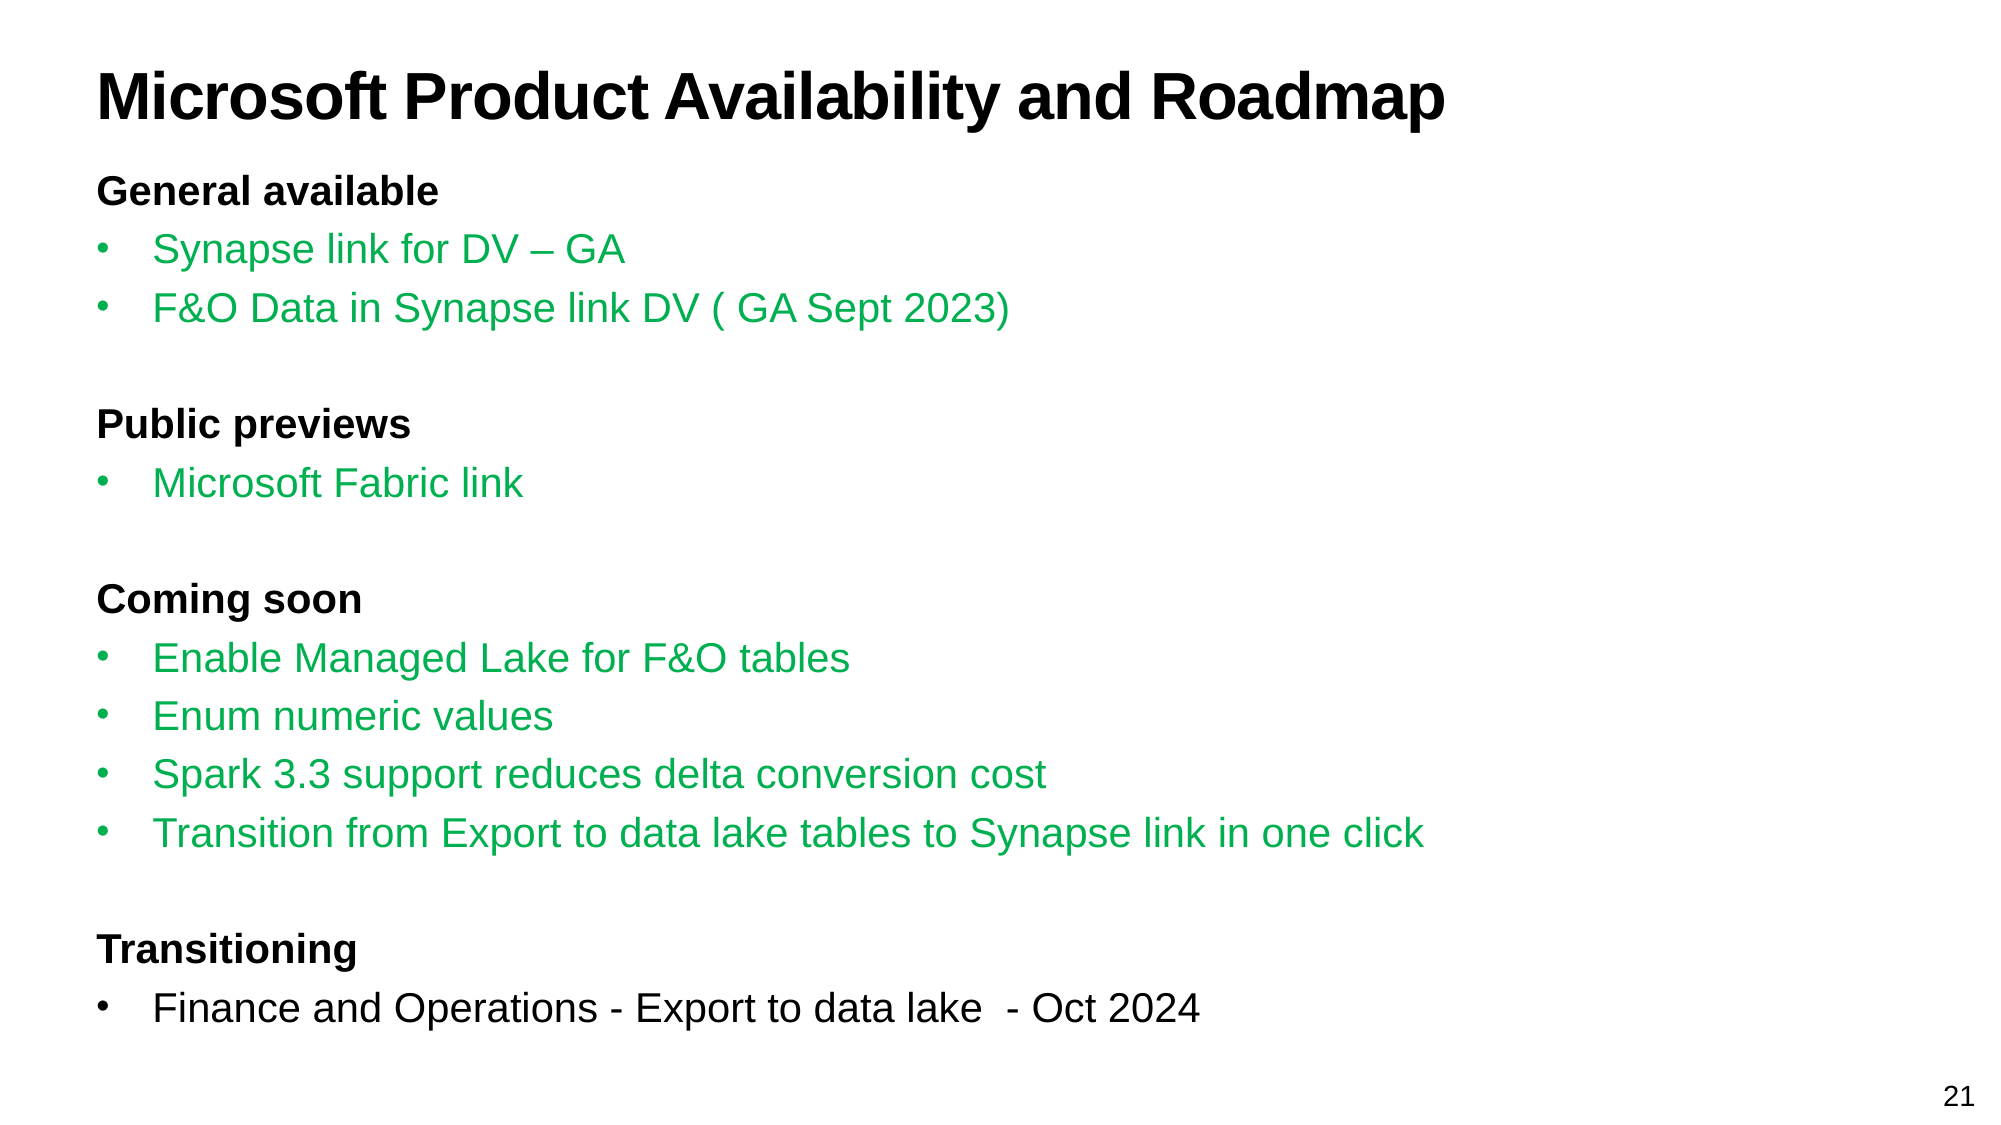

# Microsoft Product Availability and Roadmap
General available
Synapse link for DV – GA
F&O Data in Synapse link DV ( GA Sept 2023)

Public previews
Microsoft Fabric link

Coming soon
Enable Managed Lake for F&O tables
Enum numeric values
Spark 3.3 support reduces delta conversion cost
Transition from Export to data lake tables to Synapse link in one click

Transitioning
Finance and Operations - Export to data lake  - Oct 2024